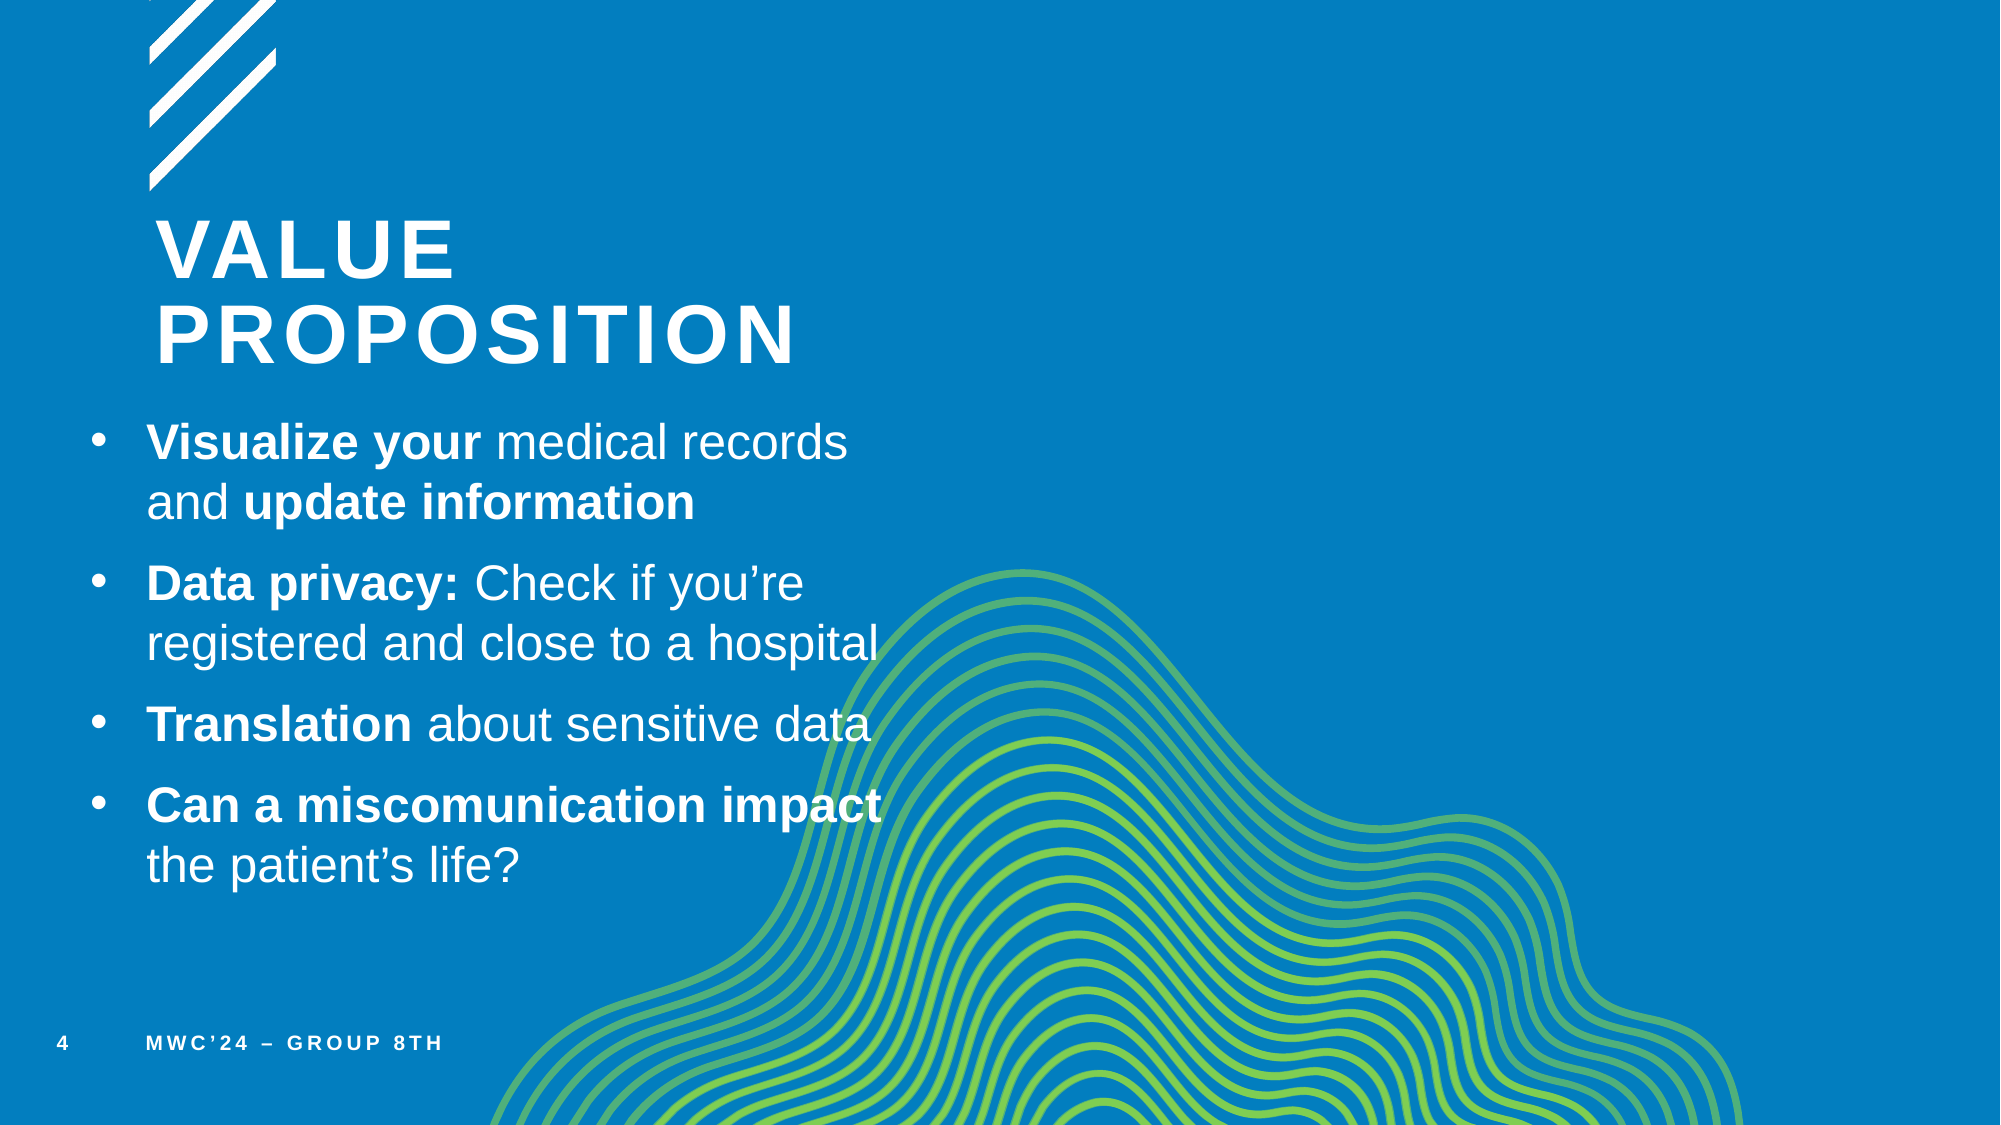

# Value proposition
Visualize your medical records and update information
Data privacy: Check if you’re registered and close to a hospital
Translation about sensitive data
Can a miscomunication impact the patient’s life?

4
MWC’24 – GROUP 8TH